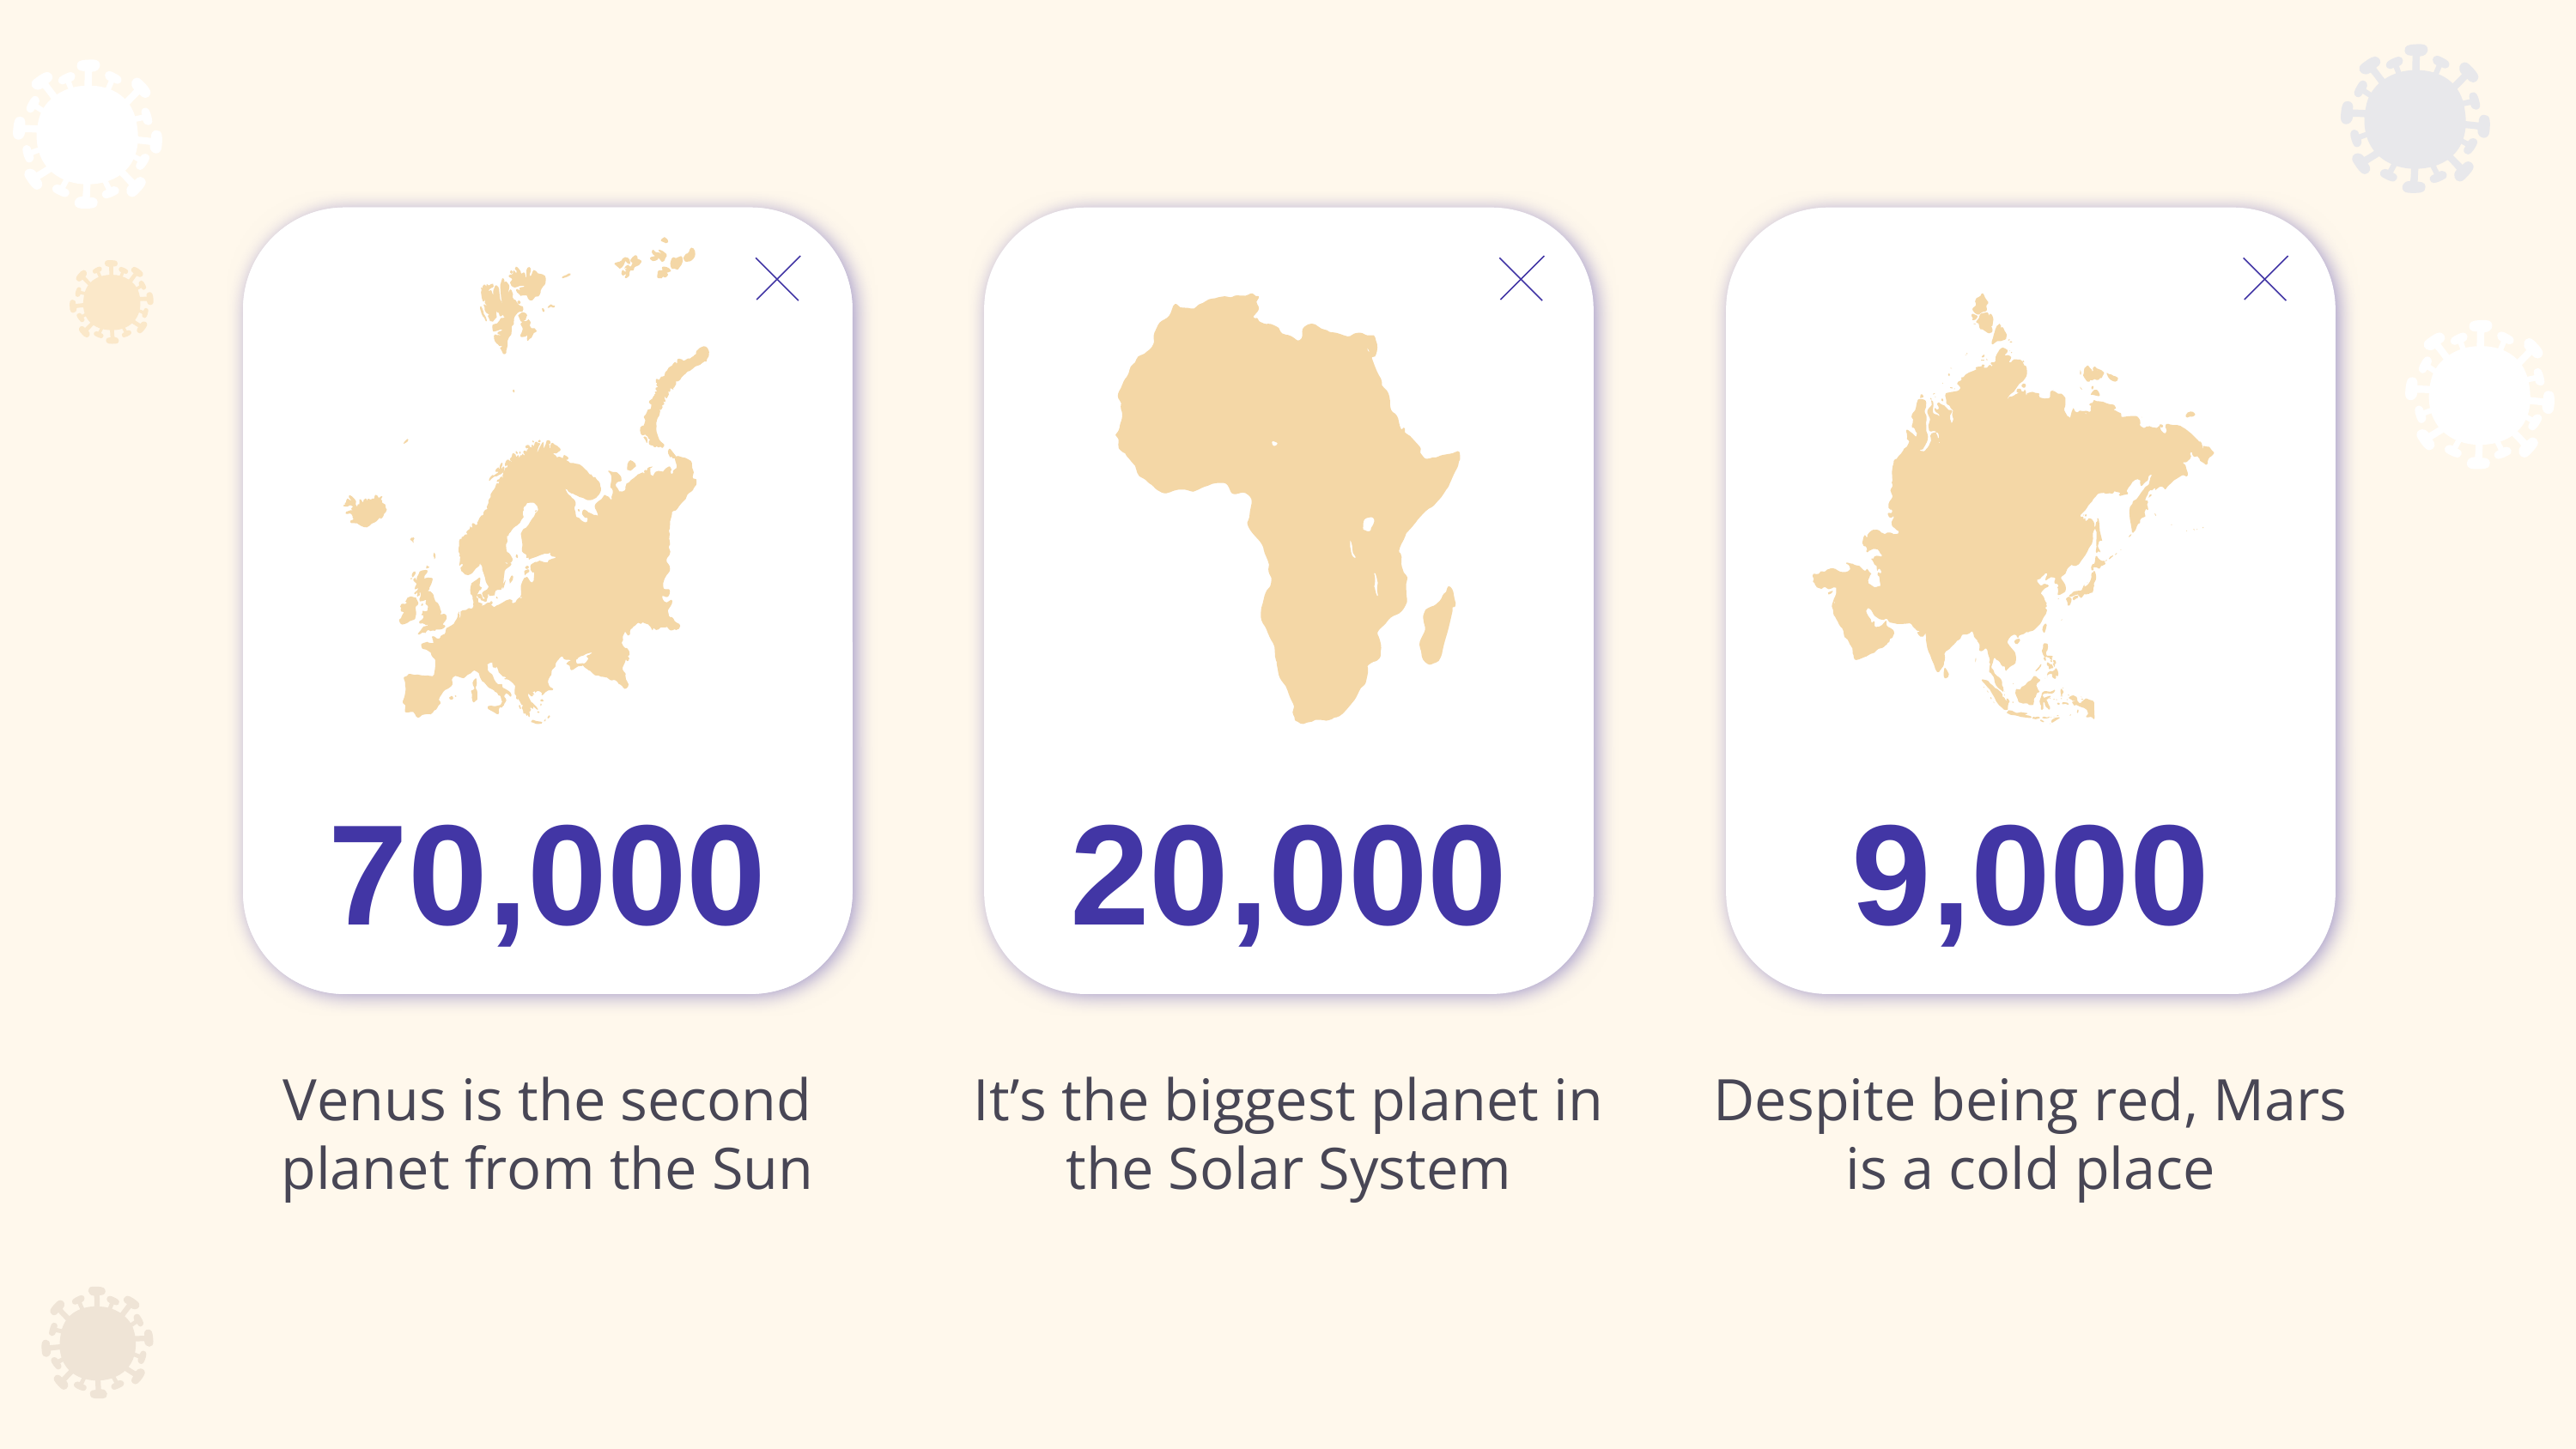

70,000
9,000
# 20,000
Venus is the second planet from the Sun
Despite being red, Mars is a cold place
It’s the biggest planet in the Solar System